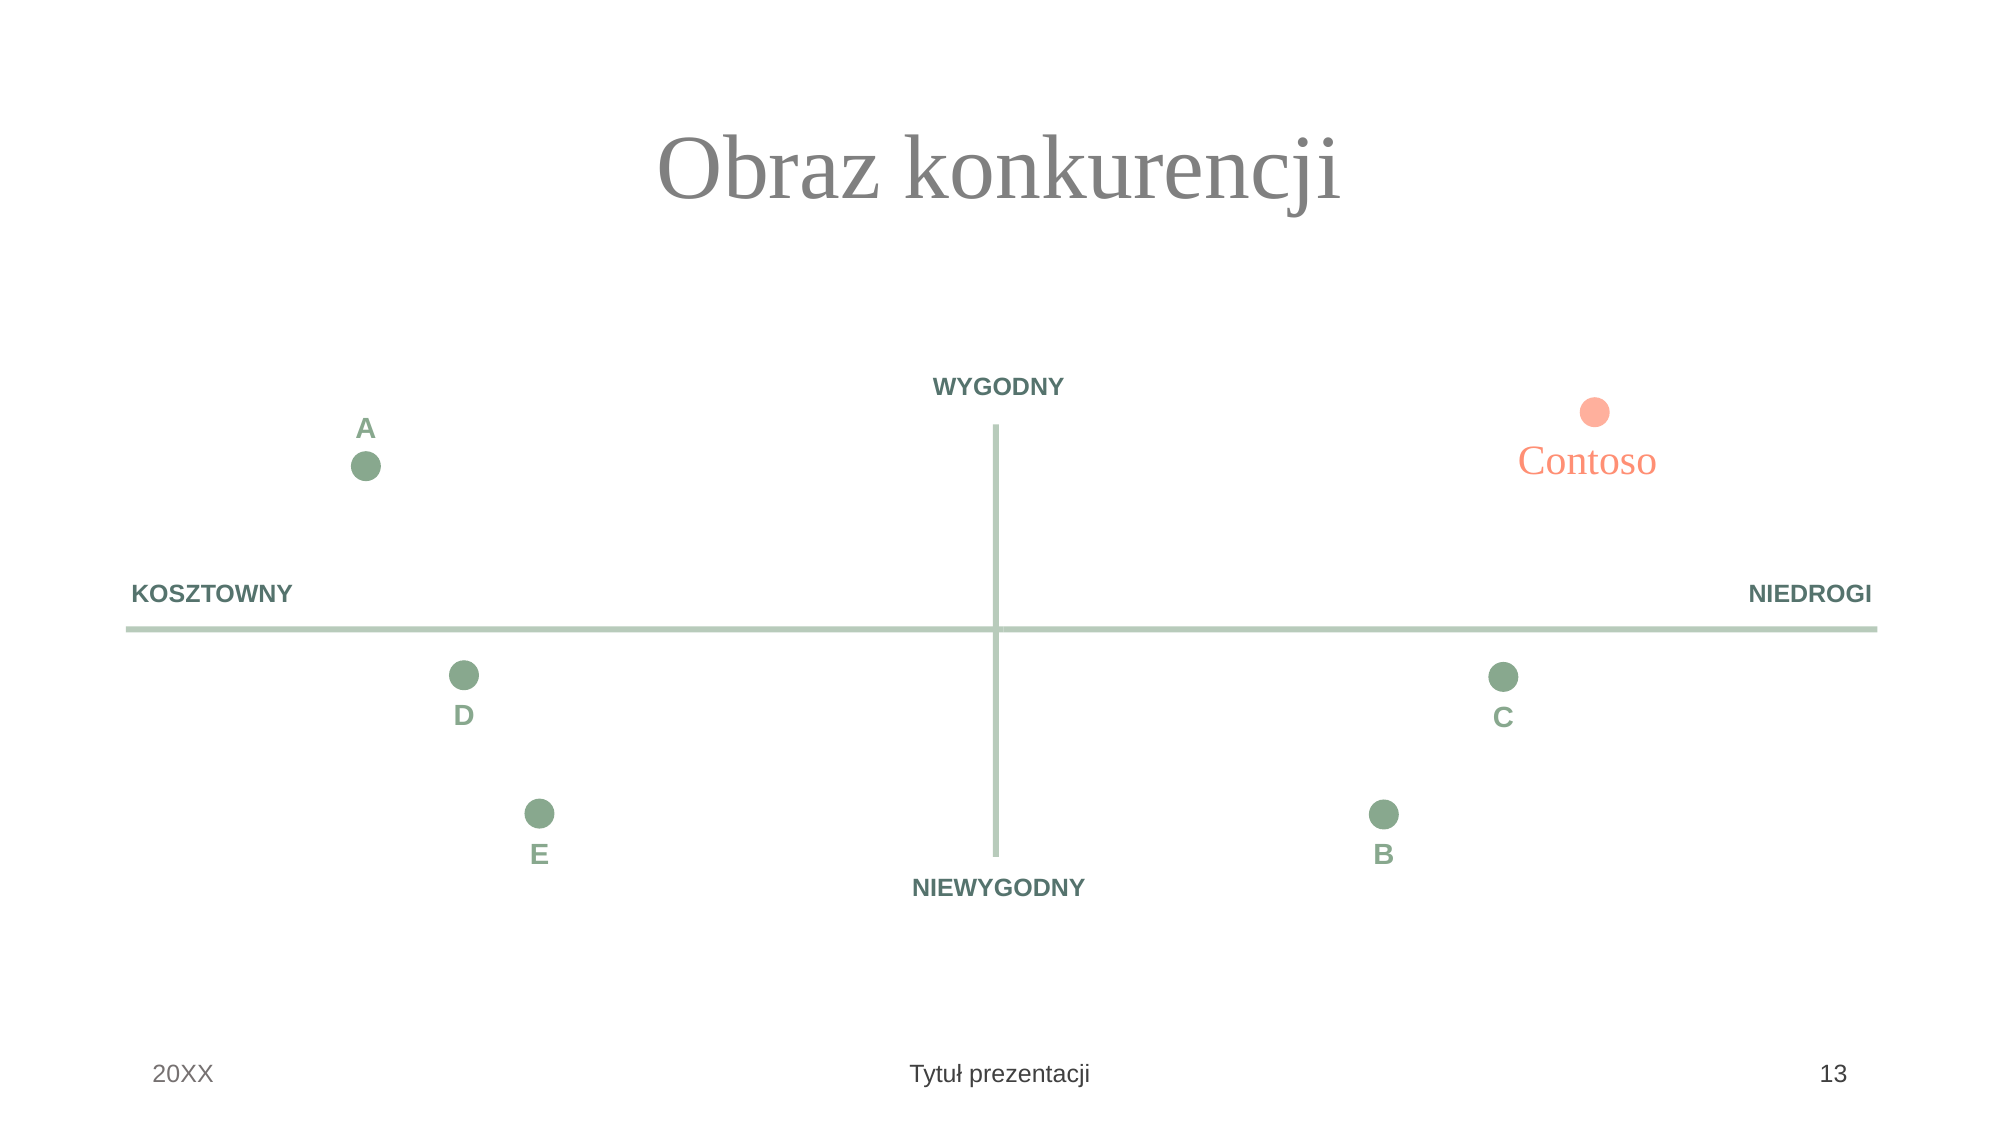

# Obraz konkurencji
WYGODNY

A
Contoso

KOSZTOWNY
NIEDROGI

D
C

E
B
NIEWYGODNY
20XX
Tytuł prezentacji
13